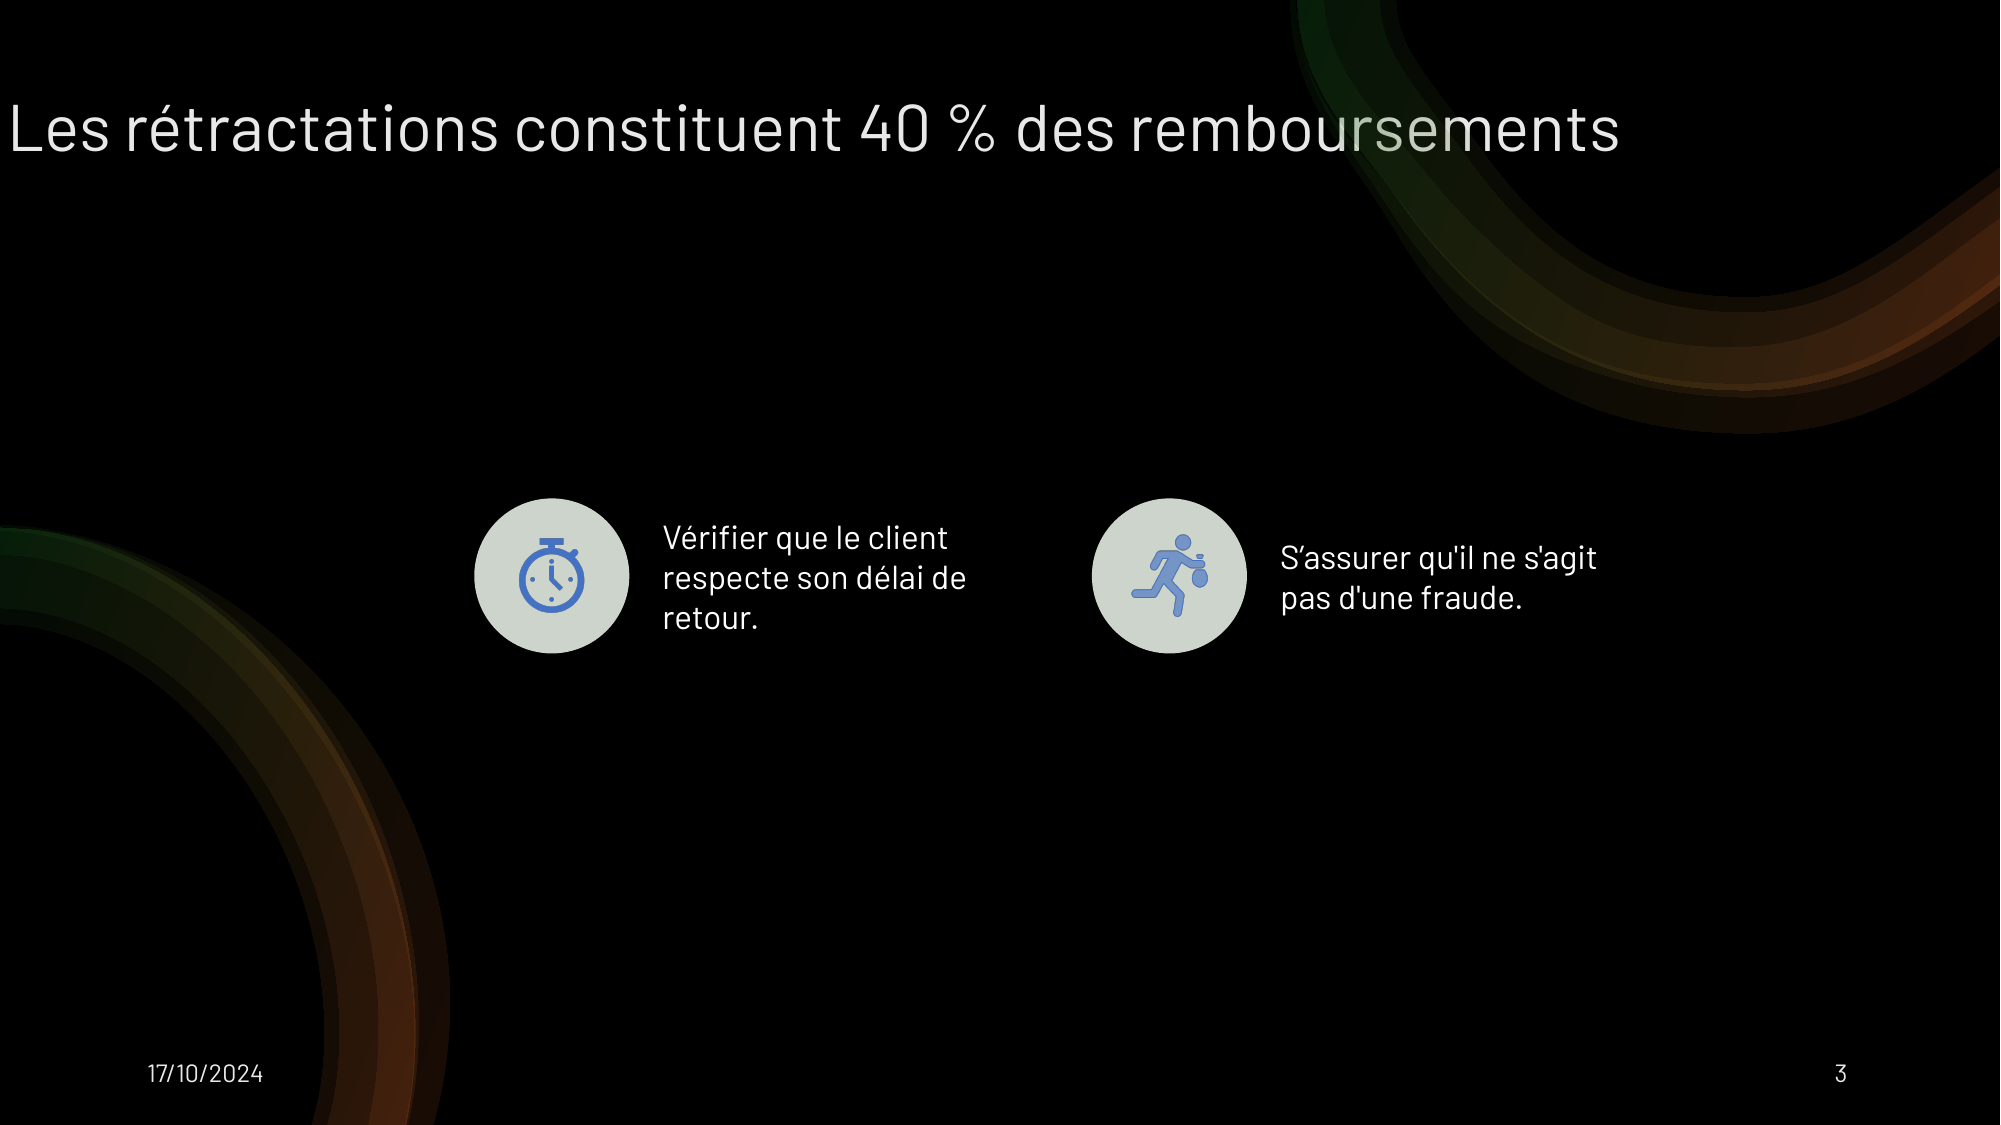

# Les rétractations constituent 40 % des remboursements
Vérifier que le client respecte son délai de retour.
S’assurer qu'il ne s'agit pas d'une fraude.

17/10/2024
3